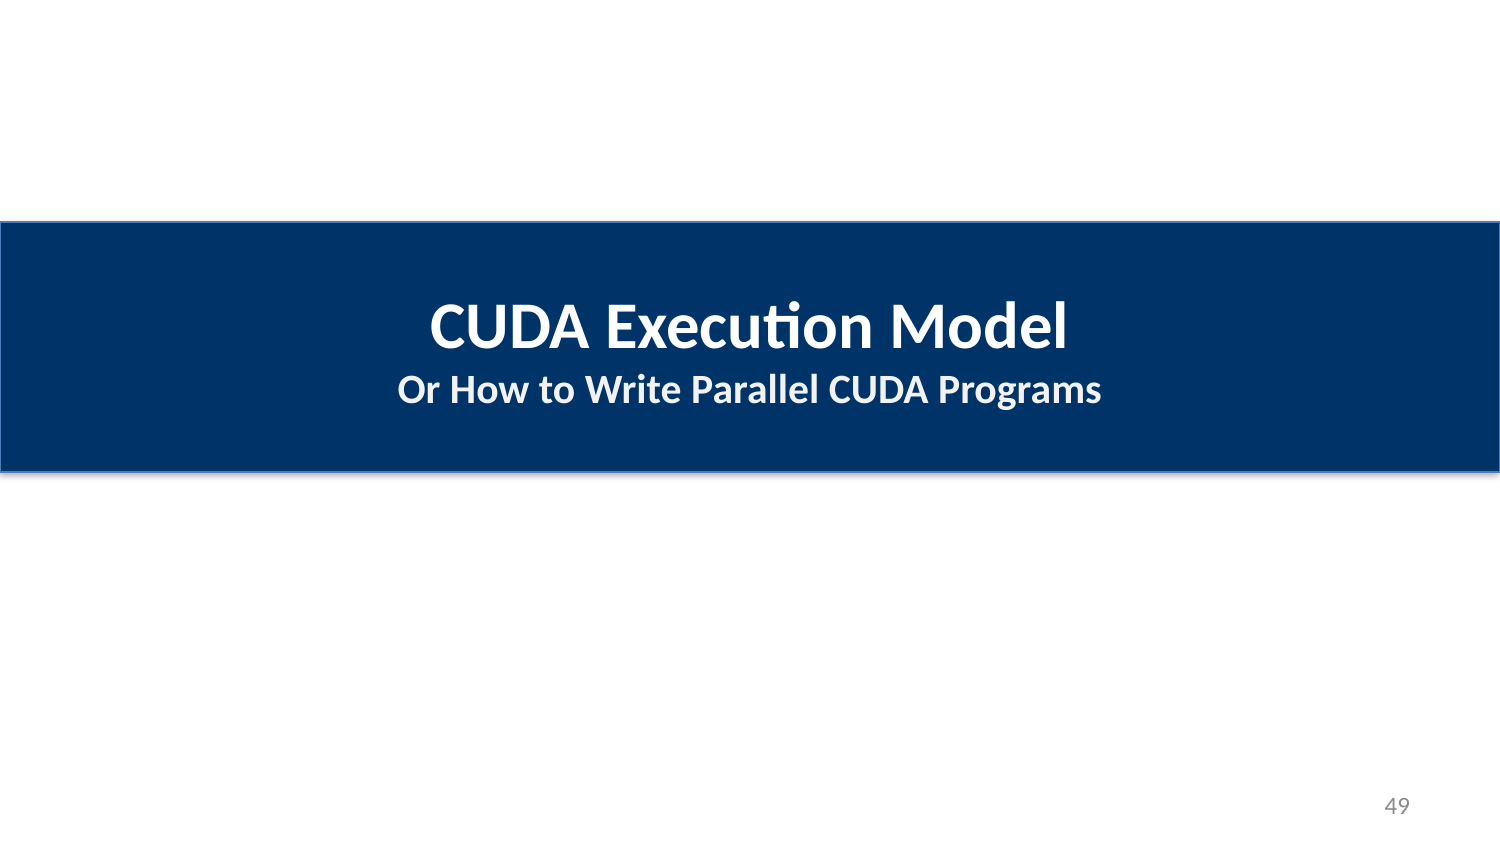

CUDA Execution Model
Or How to Write Parallel CUDA Programs

49